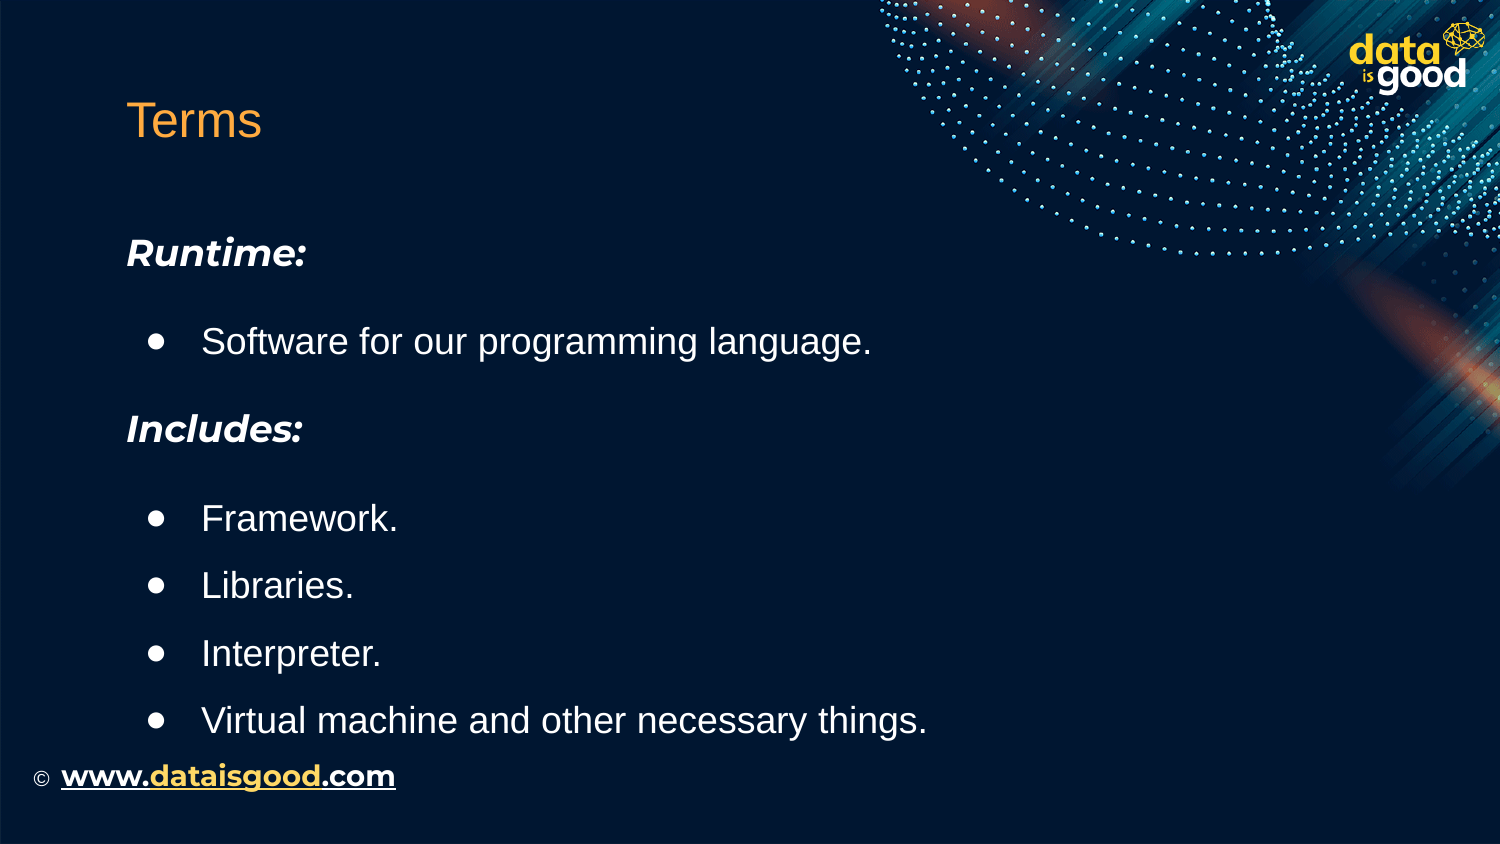

# Terms
Runtime:
Software for our programming language.
Includes:
Framework.
Libraries.
Interpreter.
Virtual machine and other necessary things.